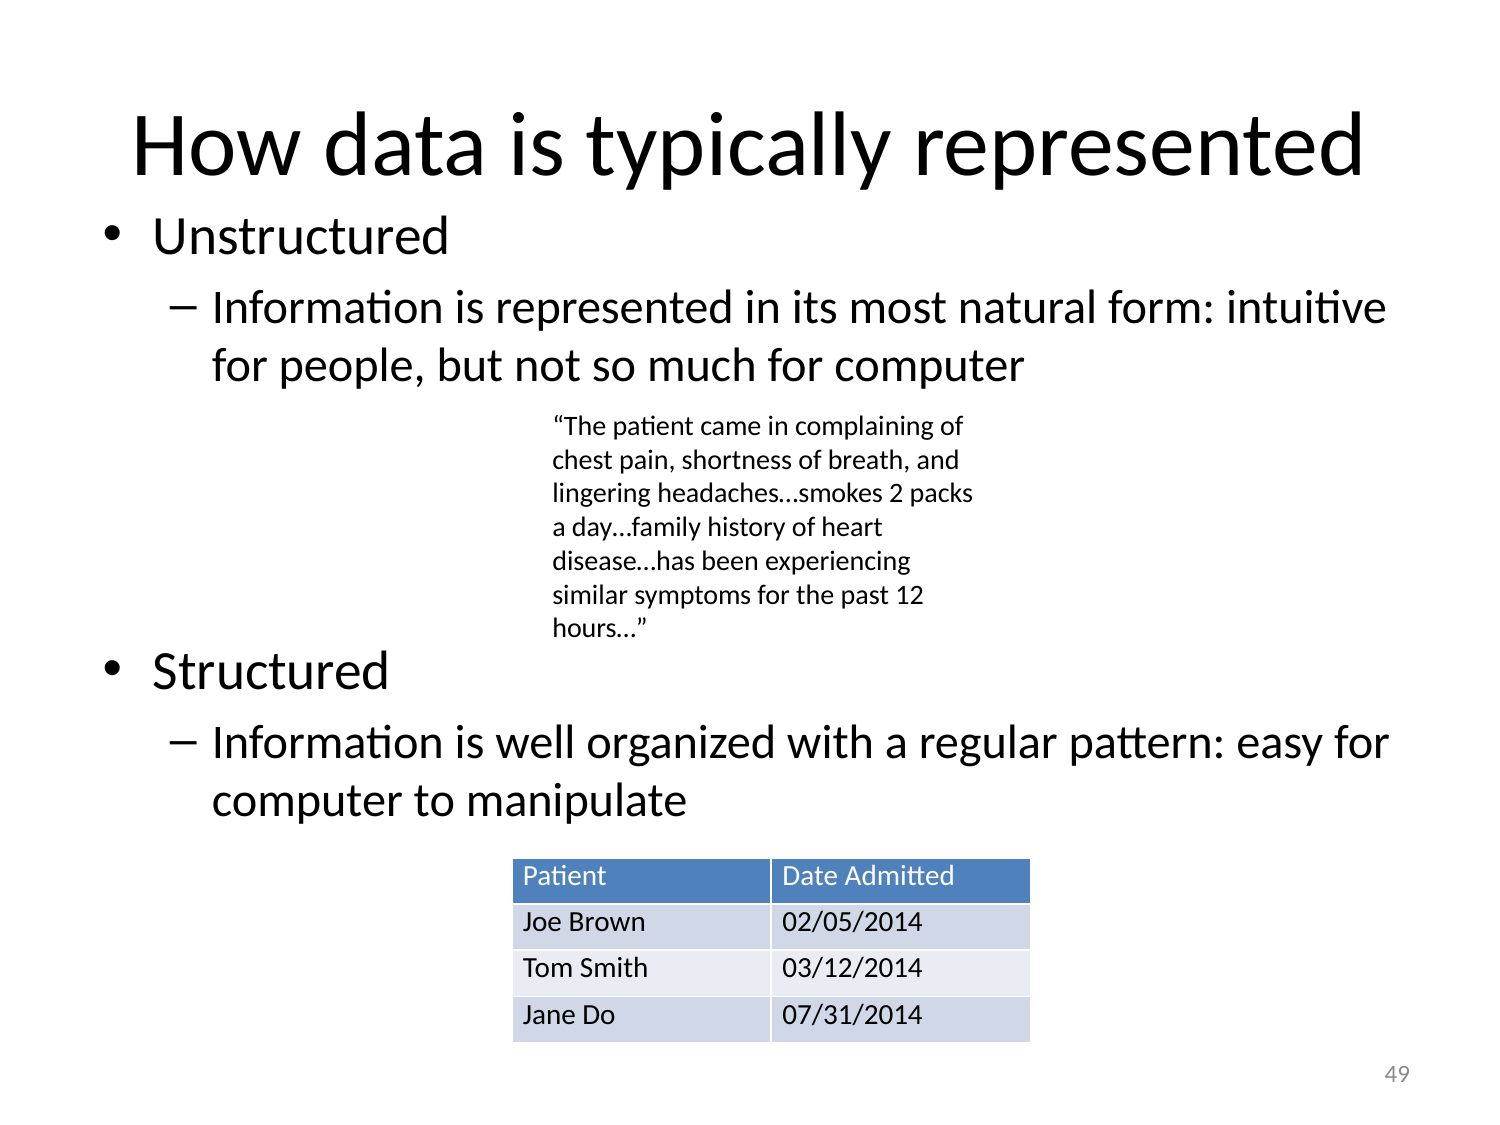

# How data is typically represented
Unstructured
Information is represented in its most natural form: intuitive for people, but not so much for computer

Structured
Information is well organized with a regular pattern: easy for computer to manipulate
“The patient came in complaining of chest pain, shortness of breath, and lingering headaches…smokes 2 packs a day…family history of heart disease…has been experiencing similar symptoms for the past 12 hours…”
| Patient | Date Admitted |
| --- | --- |
| Joe Brown | 02/05/2014 |
| Tom Smith | 03/12/2014 |
| Jane Do | 07/31/2014 |
49